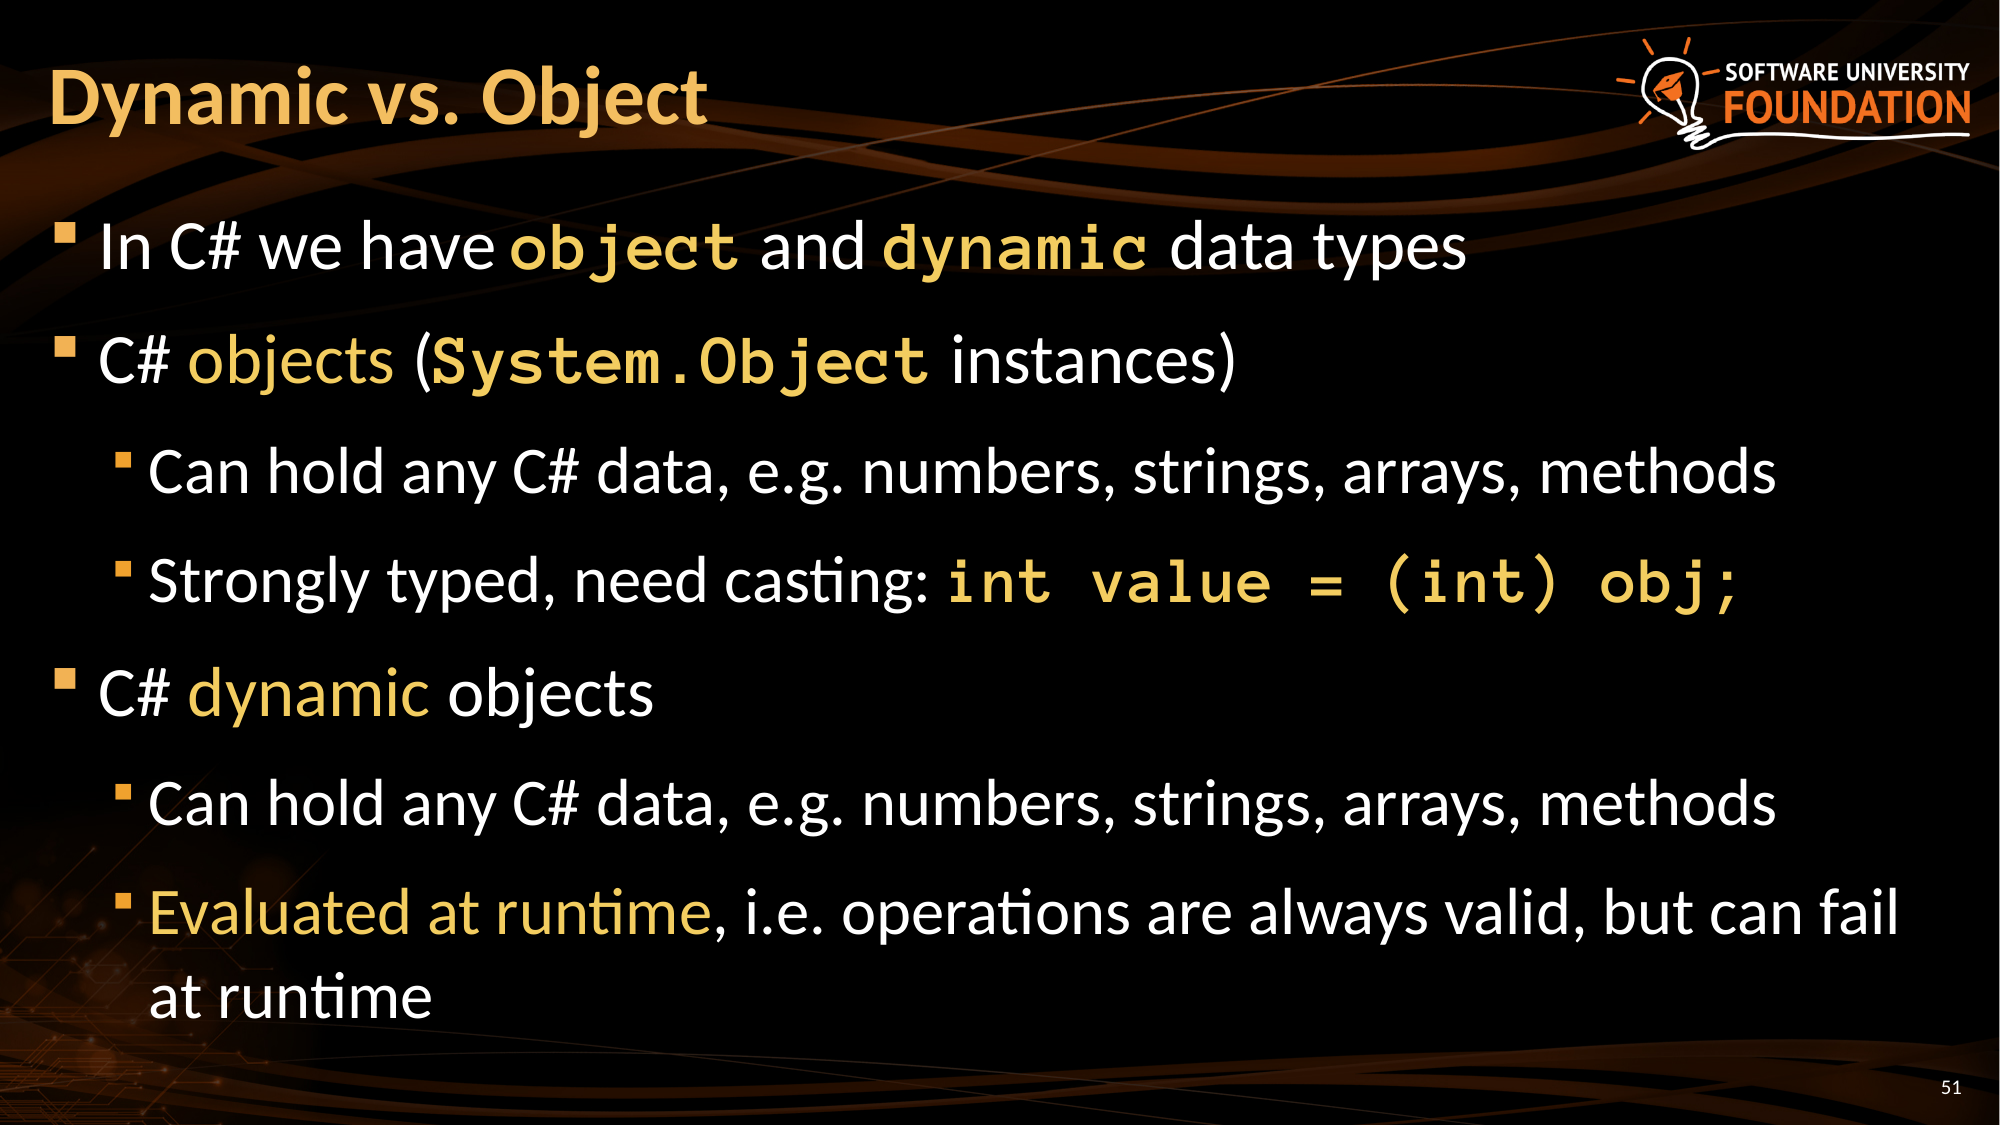

# Dynamic vs. Object
In C# we have object and dynamic data types
C# objects (System.Object instances)
Can hold any C# data, e.g. numbers, strings, arrays, methods
Strongly typed, need casting: int value = (int) obj;
C# dynamic objects
Can hold any C# data, e.g. numbers, strings, arrays, methods
Evaluated at runtime, i.e. operations are always valid, but can fail at runtime
51